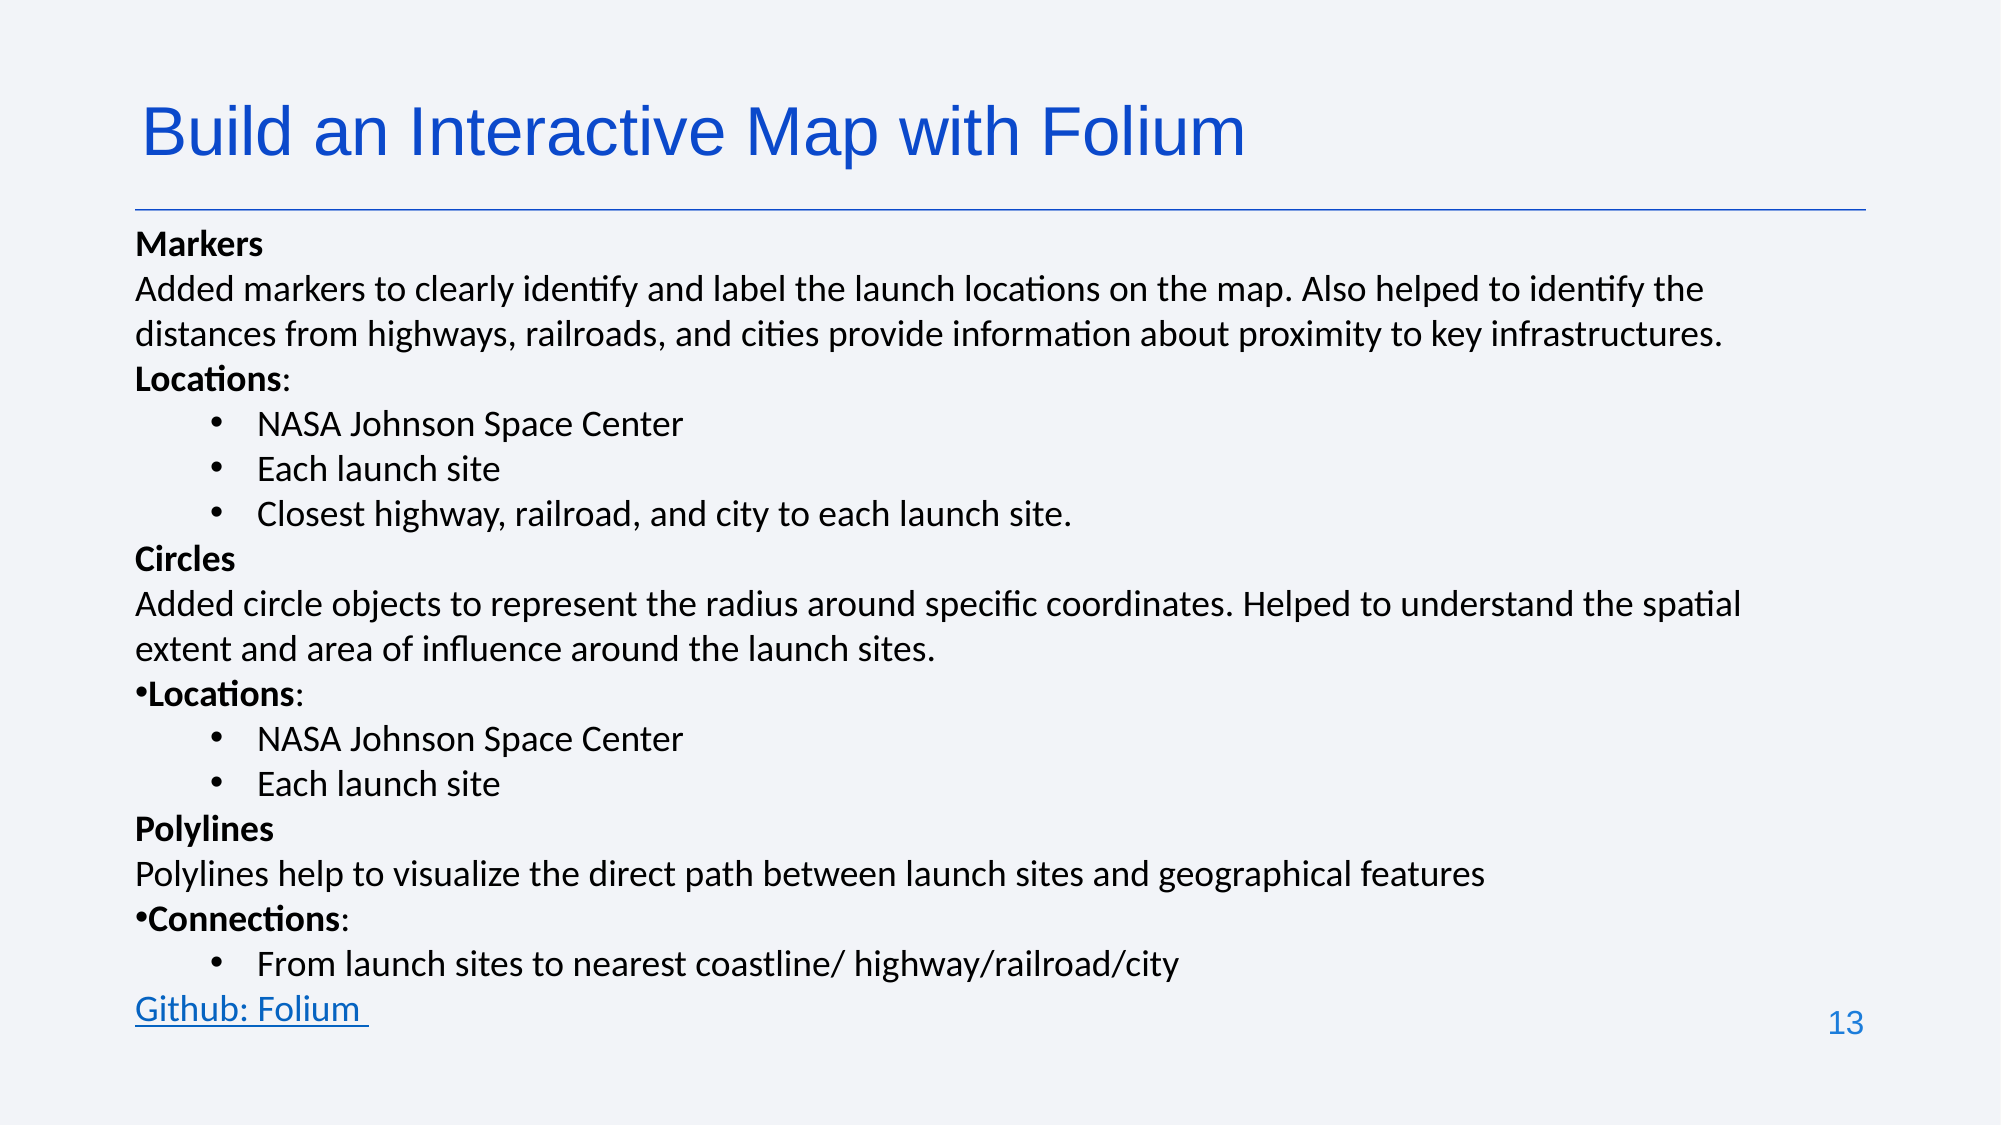

Build an Interactive Map with Folium
Markers
Added markers to clearly identify and label the launch locations on the map. Also helped to identify the distances from highways, railroads, and cities provide information about proximity to key infrastructures.
Locations:
NASA Johnson Space Center
Each launch site
Closest highway, railroad, and city to each launch site.
Circles
Added circle objects to represent the radius around specific coordinates. Helped to understand the spatial extent and area of influence around the launch sites.
Locations:
NASA Johnson Space Center
Each launch site
Polylines
Polylines help to visualize the direct path between launch sites and geographical features
Connections:
From launch sites to nearest coastline/ highway/railroad/city
Github: Folium

13